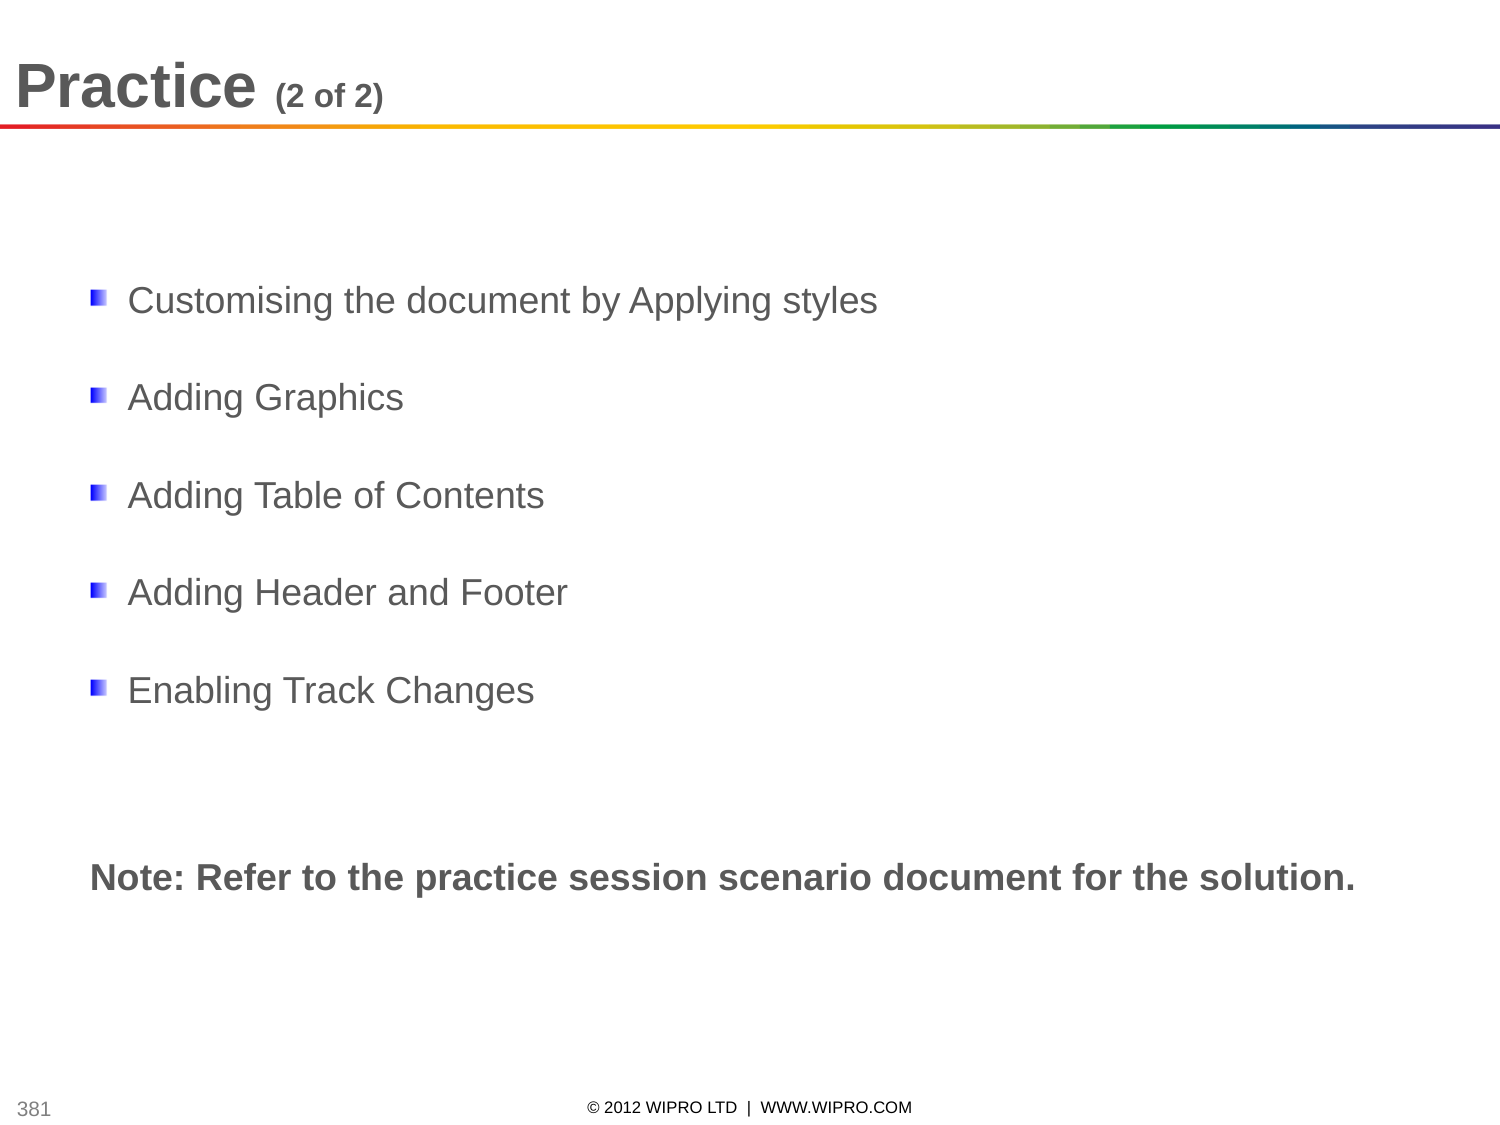

Practice (2 of 2)
Customising the document by Applying styles
Adding Graphics
Adding Table of Contents
Adding Header and Footer
Enabling Track Changes
Note: Refer to the practice session scenario document for the solution.